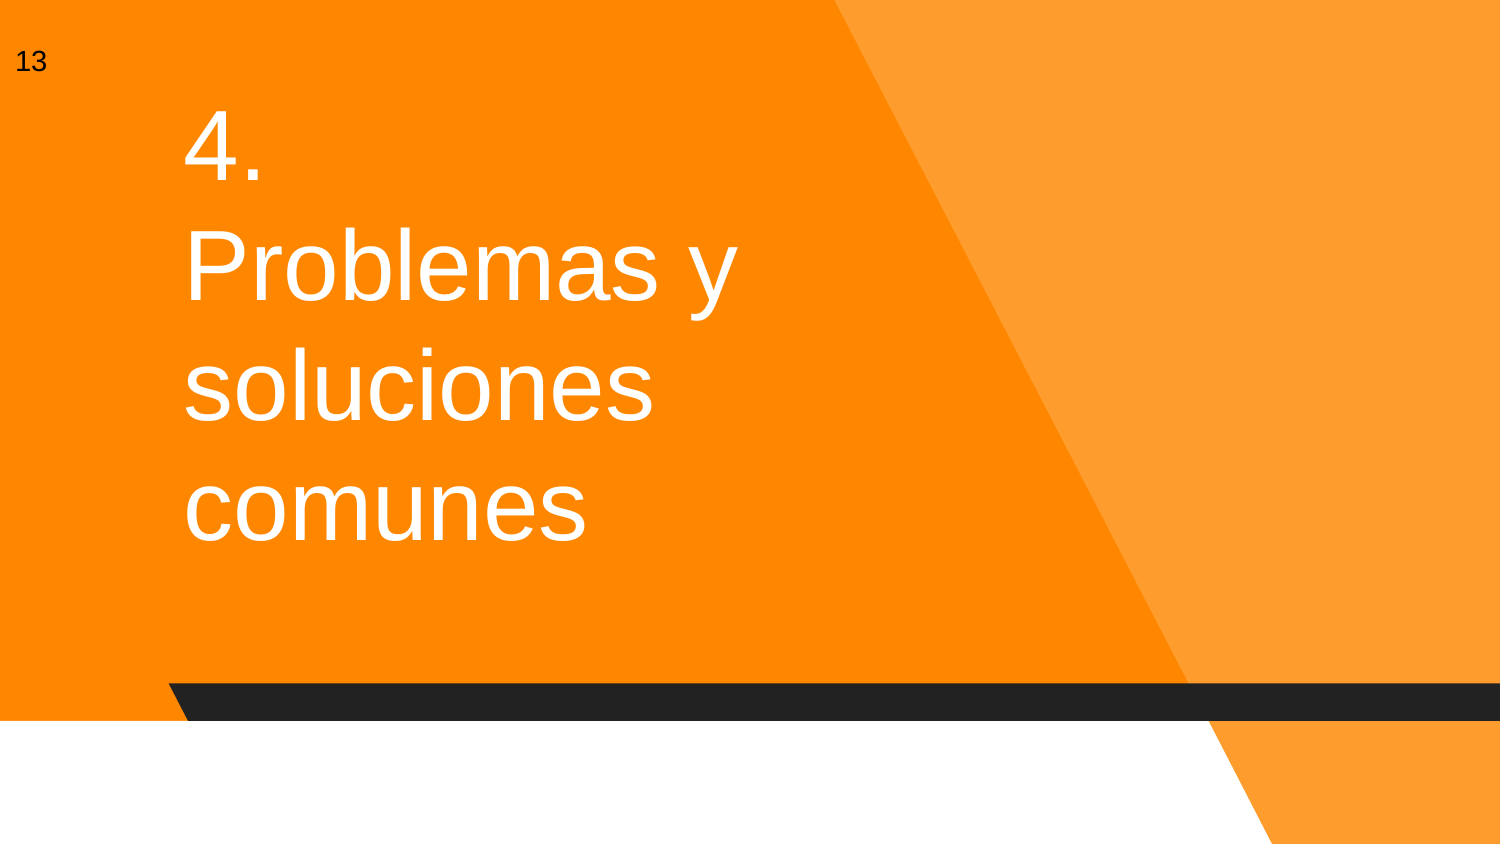

13
# 4.
Problemas y soluciones comunes